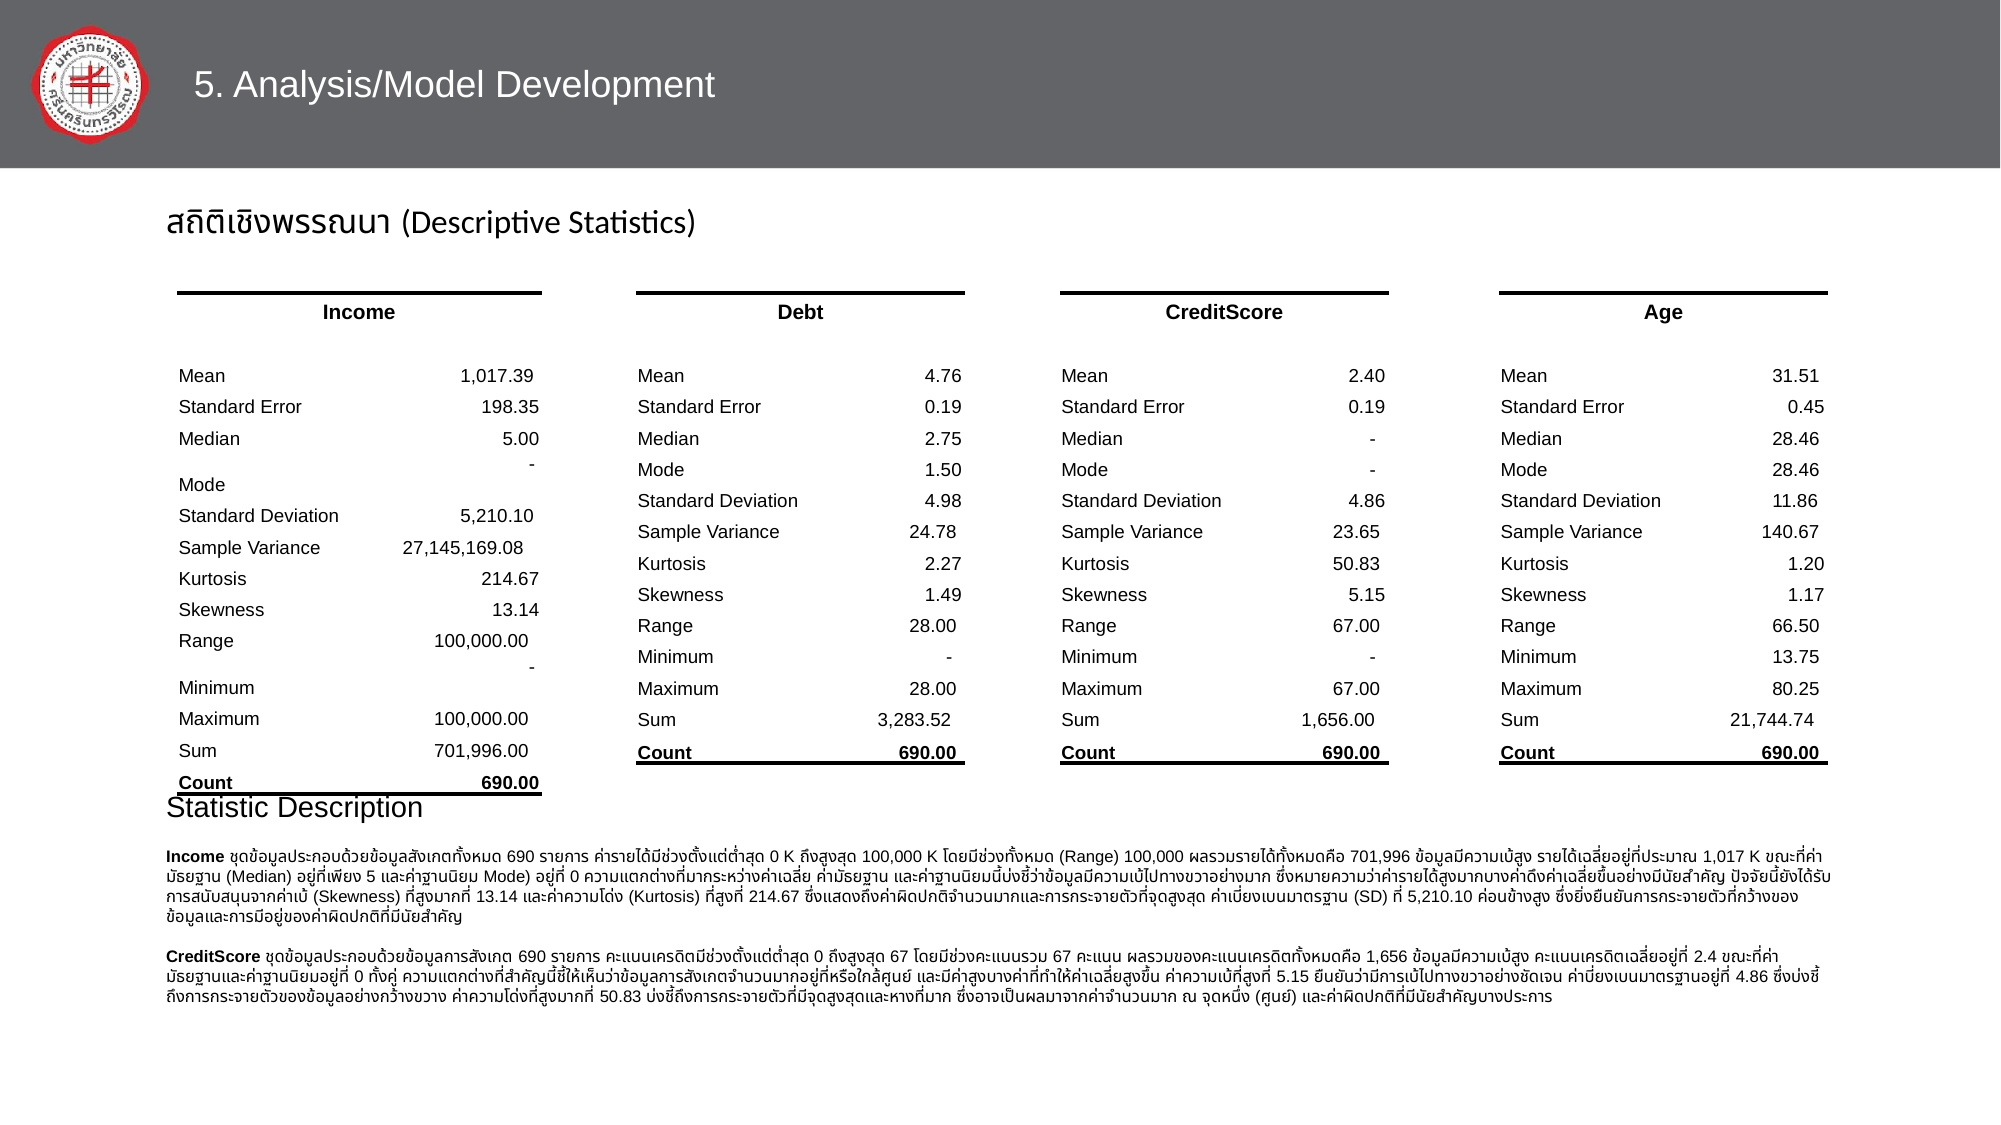

5. Analysis/Model Development
สถิติเชิงพรรณนา (Descriptive Statistics)
| CreditScore |  |
| --- | --- |
|  |  |
| Mean | 2.40 |
| Standard Error | 0.19 |
| Median | - |
| Mode | - |
| Standard Deviation | 4.86 |
| Sample Variance | 23.65 |
| Kurtosis | 50.83 |
| Skewness | 5.15 |
| Range | 67.00 |
| Minimum | - |
| Maximum | 67.00 |
| Sum | 1,656.00 |
| Count | 690.00 |
| Age |  |
| --- | --- |
|  |  |
| Mean | 31.51 |
| Standard Error | 0.45 |
| Median | 28.46 |
| Mode | 28.46 |
| Standard Deviation | 11.86 |
| Sample Variance | 140.67 |
| Kurtosis | 1.20 |
| Skewness | 1.17 |
| Range | 66.50 |
| Minimum | 13.75 |
| Maximum | 80.25 |
| Sum | 21,744.74 |
| Count | 690.00 |
| Income |  |
| --- | --- |
|  |  |
| Mean | 1,017.39 |
| Standard Error | 198.35 |
| Median | 5.00 |
| Mode | - |
| Standard Deviation | 5,210.10 |
| Sample Variance | 27,145,169.08 |
| Kurtosis | 214.67 |
| Skewness | 13.14 |
| Range | 100,000.00 |
| Minimum | - |
| Maximum | 100,000.00 |
| Sum | 701,996.00 |
| Count | 690.00 |
| Debt |  |
| --- | --- |
|  |  |
| Mean | 4.76 |
| Standard Error | 0.19 |
| Median | 2.75 |
| Mode | 1.50 |
| Standard Deviation | 4.98 |
| Sample Variance | 24.78 |
| Kurtosis | 2.27 |
| Skewness | 1.49 |
| Range | 28.00 |
| Minimum | - |
| Maximum | 28.00 |
| Sum | 3,283.52 |
| Count | 690.00 |
Statistic Description

Income ชุดข้อมูลประกอบด้วยข้อมูลสังเกตทั้งหมด 690 รายการ ค่ารายได้มีช่วงตั้งแต่ต่ำสุด 0 K ถึงสูงสุด 100,000 K โดยมีช่วงทั้งหมด (Range) 100,000 ผลรวมรายได้ทั้งหมดคือ 701,996 ข้อมูลมีความเบ้สูง รายได้เฉลี่ยอยู่ที่ประมาณ 1,017 K ขณะที่ค่ามัธยฐาน (Median) อยู่ที่เพียง 5 และค่าฐานนิยม Mode) อยู่ที่ 0 ความแตกต่างที่มากระหว่างค่าเฉลี่ย ค่ามัธยฐาน และค่าฐานนิยมนี้บ่งชี้ว่าข้อมูลมีความเบ้ไปทางขวาอย่างมาก ซึ่งหมายความว่าค่ารายได้สูงมากบางค่าดึงค่าเฉลี่ยขึ้นอย่างมีนัยสำคัญ ปัจจัยนี้ยังได้รับการสนับสนุนจากค่าเบ้ (Skewness) ที่สูงมากที่ 13.14 และค่าความโด่ง (Kurtosis) ที่สูงที่ 214.67 ซึ่งแสดงถึงค่าผิดปกติจำนวนมากและการกระจายตัวที่จุดสูงสุด ค่าเบี่ยงเบนมาตรฐาน (SD) ที่ 5,210.10 ค่อนข้างสูง ซึ่งยิ่งยืนยันการกระจายตัวที่กว้างของข้อมูลและการมีอยู่ของค่าผิดปกติที่มีนัยสำคัญ

CreditScore ชุดข้อมูลประกอบด้วยข้อมูลการสังเกต 690 รายการ คะแนนเครดิตมีช่วงตั้งแต่ต่ำสุด 0 ถึงสูงสุด 67 โดยมีช่วงคะแนนรวม 67 คะแนน ผลรวมของคะแนนเครดิตทั้งหมดคือ 1,656 ข้อมูลมีความเบ้สูง คะแนนเครดิตเฉลี่ยอยู่ที่ 2.4 ขณะที่ค่ามัธยฐานและค่าฐานนิยมอยู่ที่ 0 ทั้งคู่ ความแตกต่างที่สำคัญนี้ชี้ให้เห็นว่าข้อมูลการสังเกตจำนวนมากอยู่ที่หรือใกล้ศูนย์ และมีค่าสูงบางค่าที่ทำให้ค่าเฉลี่ยสูงขึ้น ค่าความเบ้ที่สูงที่ 5.15 ยืนยันว่ามีการเบ้ไปทางขวาอย่างชัดเจน ค่าบี่ยงเบนมาตรฐานอยู่ที่ 4.86 ซึ่งบ่งชี้ถึงการกระจายตัวของข้อมูลอย่างกว้างขวาง ค่าความโด่งที่สูงมากที่ 50.83 บ่งชี้ถึงการกระจายตัวที่มีจุดสูงสุดและหางที่มาก ซึ่งอาจเป็นผลมาจากค่าจำนวนมาก ณ จุดหนึ่ง (ศูนย์) และค่าผิดปกติที่มีนัยสำคัญบางประการ